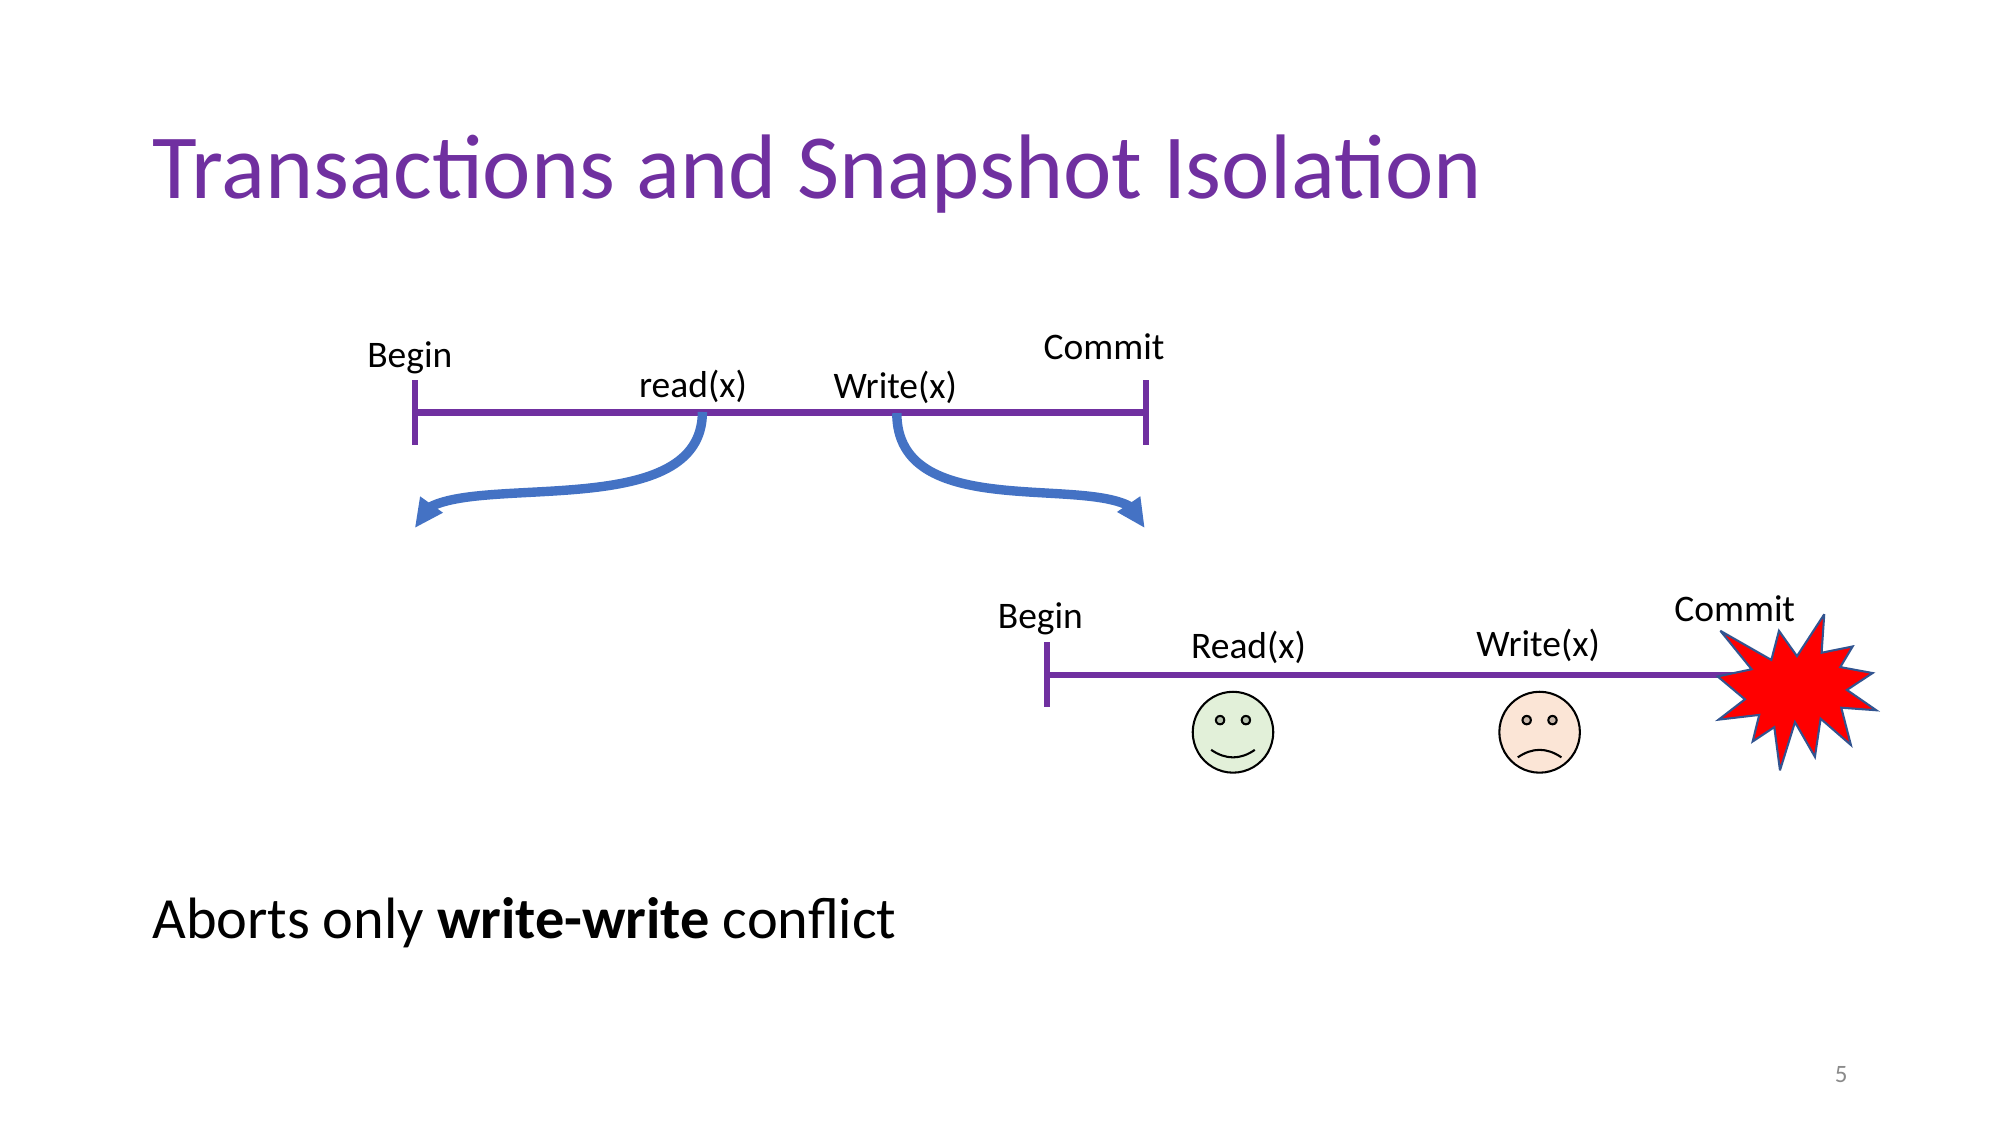

# Transactions and Snapshot Isolation
Commit
Begin
read(x)
Write(x)
Commit
Begin
Write(x)
Read(x)

Aborts only write-write conflict
5